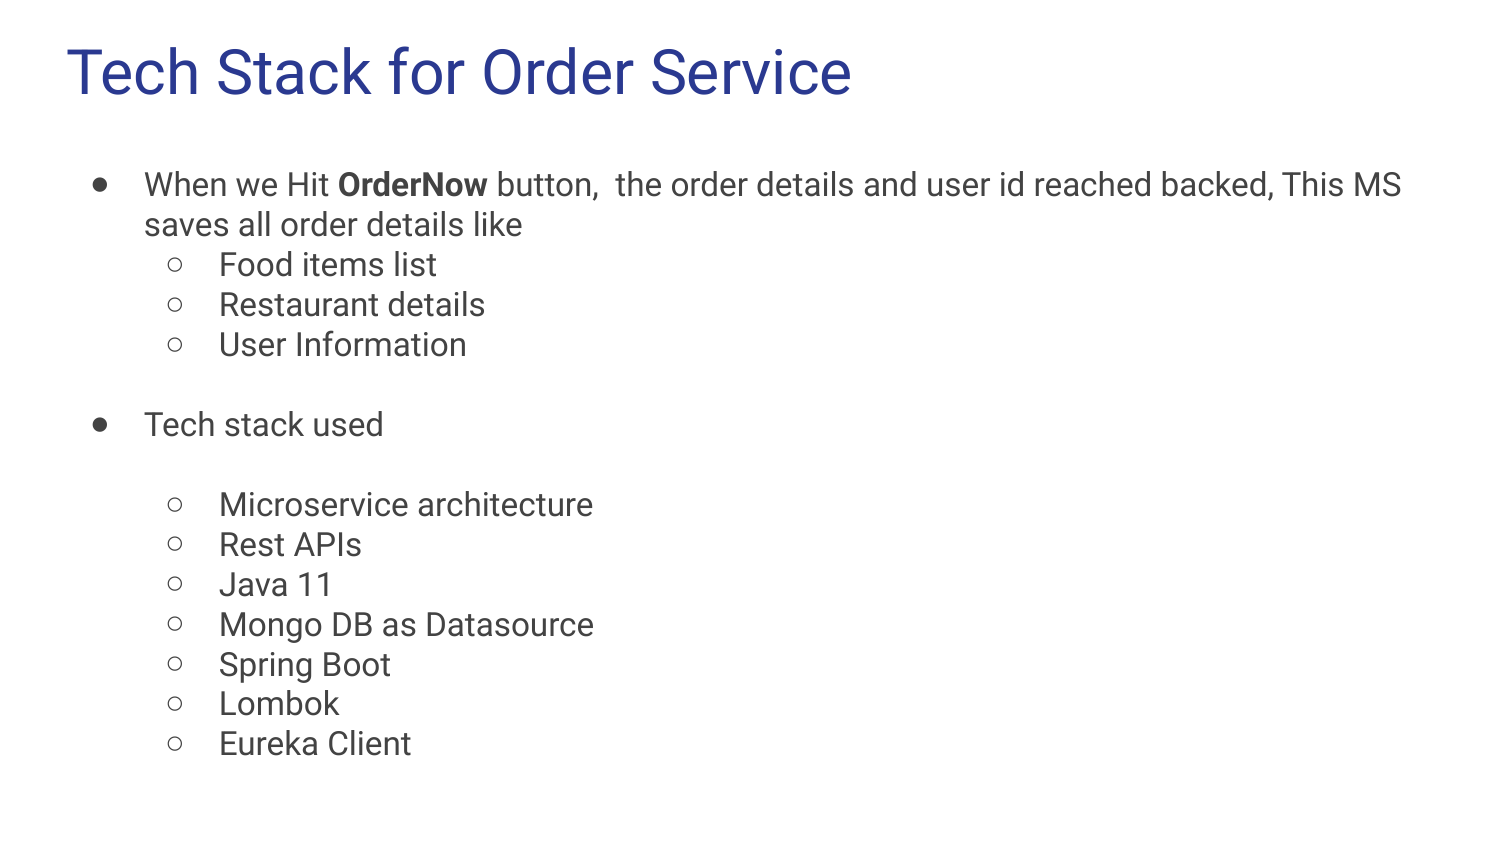

# Tech Stack for Order Service
When we Hit OrderNow button,  the order details and user id reached backed, This MS  saves all order details like
Food items list
Restaurant details
User Information

Tech stack used

Microservice architecture
Rest APIs
Java 11
Mongo DB as Datasource
Spring Boot
Lombok
Eureka Client